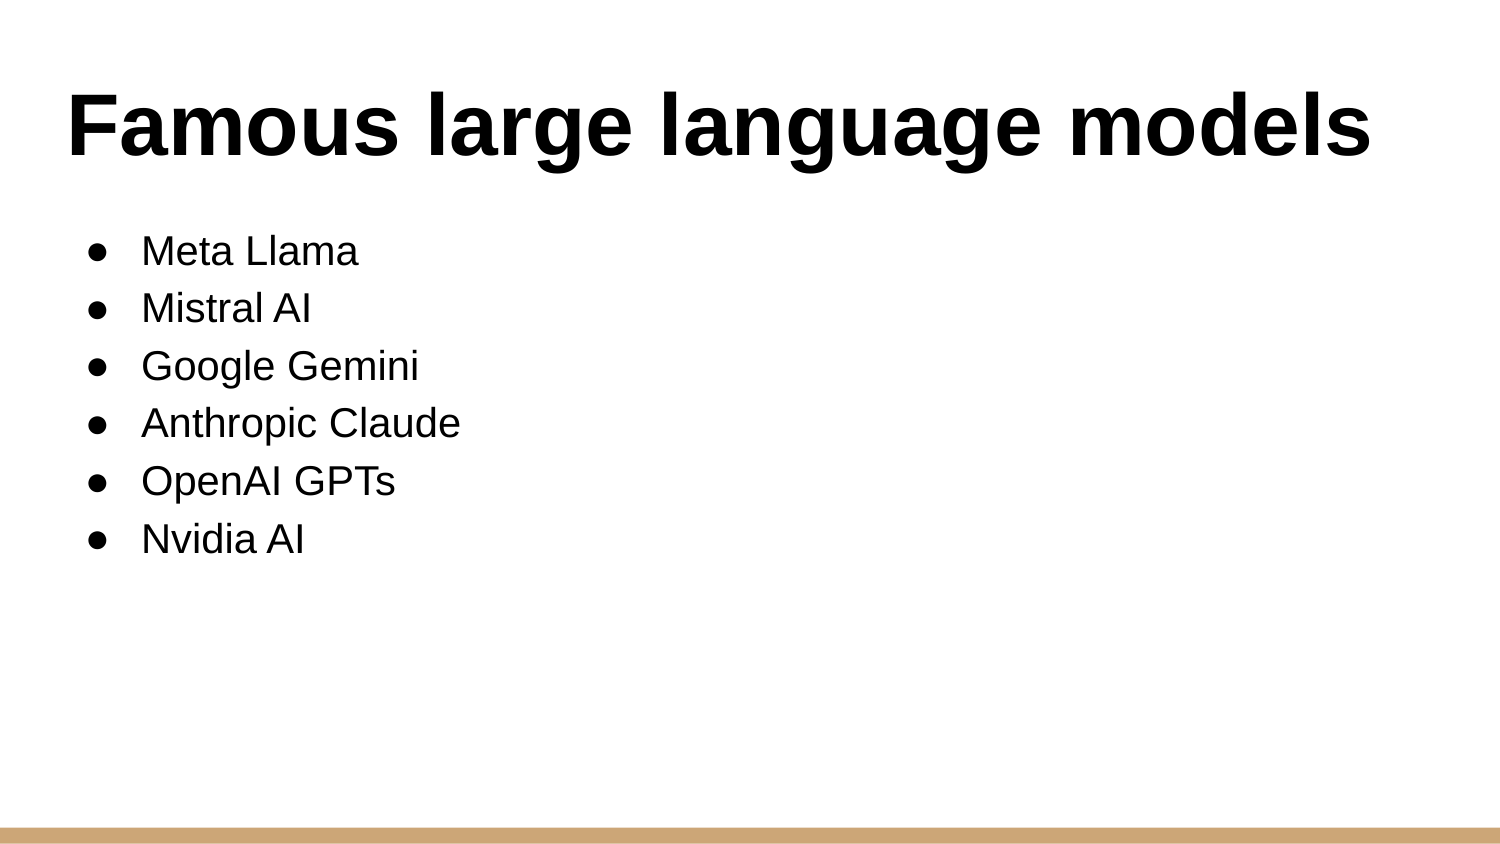

# Famous large language models
Meta Llama
Mistral AI
Google Gemini
Anthropic Claude
OpenAI GPTs
Nvidia AI